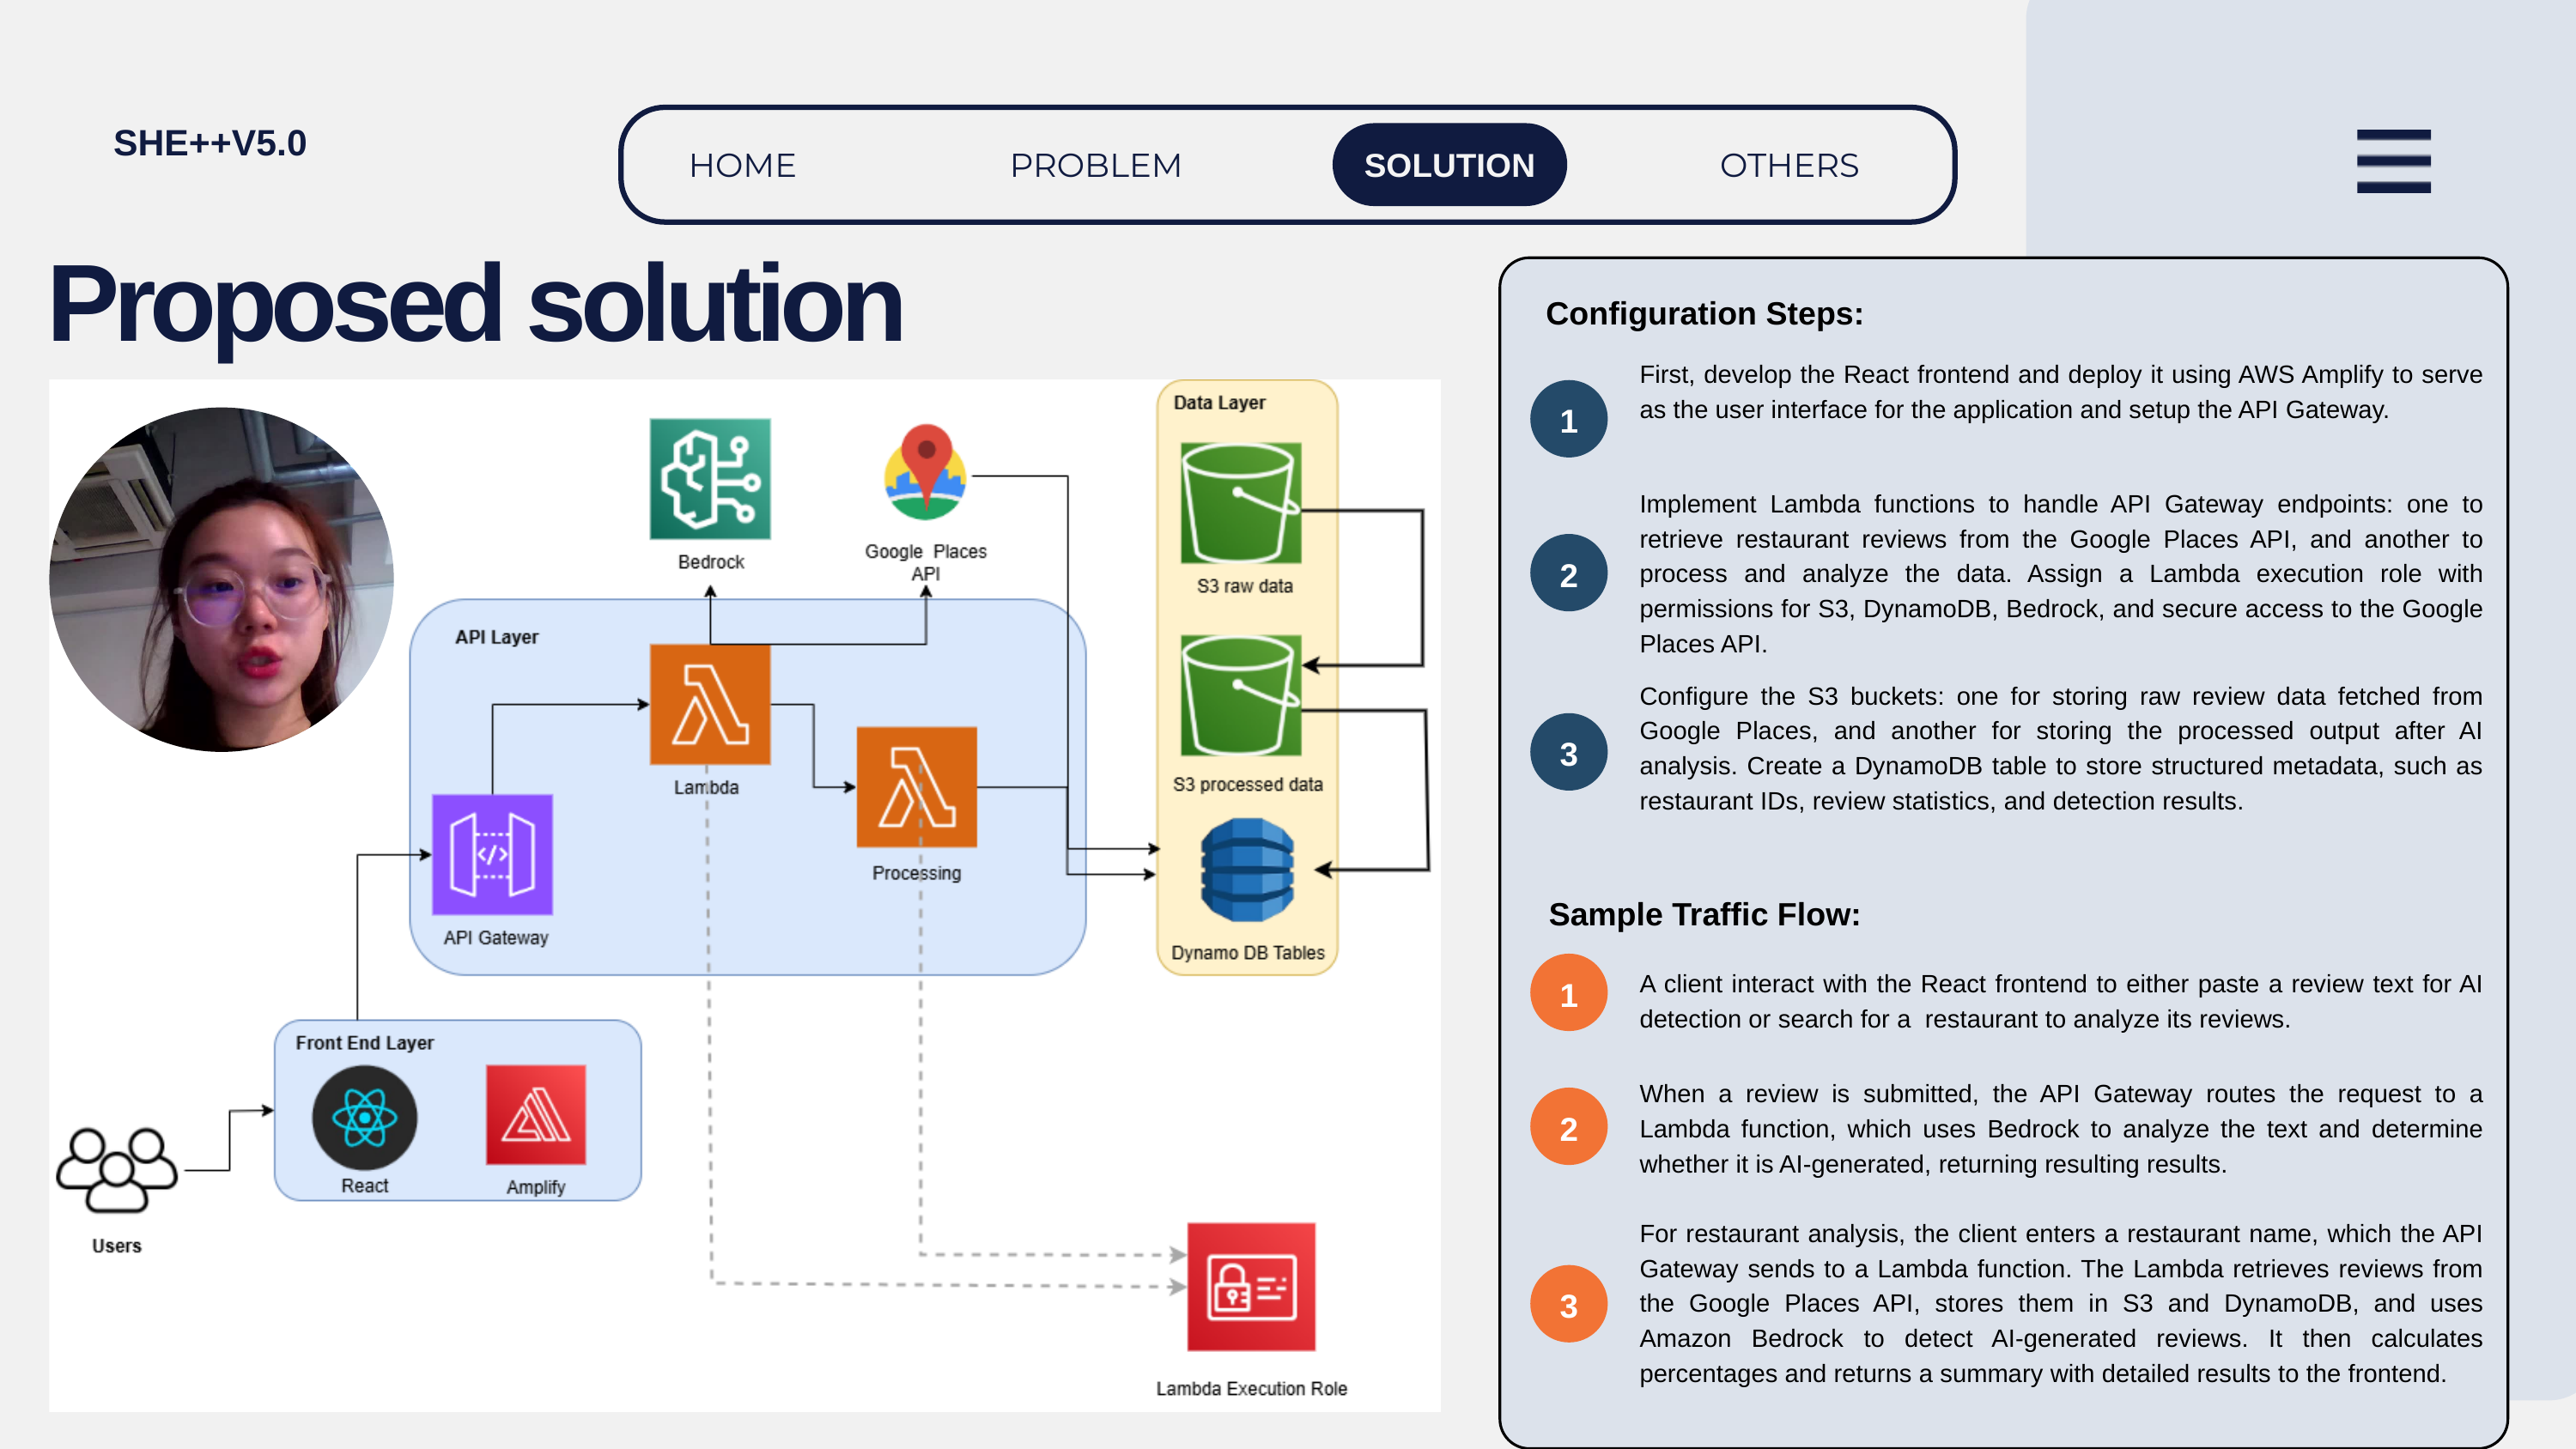

SHE++V5.0

HOME
OTHERS
PROBLEM
SOLUTION

Proposed solution
Configuration Steps:
First, develop the React frontend and deploy it using AWS Amplify to serve as the user interface for the application and setup the API Gateway.

1

Implement Lambda functions to handle API Gateway endpoints: one to retrieve restaurant reviews from the Google Places API, and another to process and analyze the data. Assign a Lambda execution role with permissions for S3, DynamoDB, Bedrock, and secure access to the Google Places API.

2
Configure the S3 buckets: one for storing raw review data fetched from Google Places, and another for storing the processed output after AI analysis. Create a DynamoDB table to store structured metadata, such as restaurant IDs, review statistics, and detection results.

3
Sample Traffic Flow:

1
A client interact with the React frontend to either paste a review text for AI detection or search for a  restaurant to analyze its reviews.
When a review is submitted, the API Gateway routes the request to a Lambda function, which uses Bedrock to analyze the text and determine whether it is AI-generated, returning resulting results.

2
For restaurant analysis, the client enters a restaurant name, which the API Gateway sends to a Lambda function. The Lambda retrieves reviews from the Google Places API, stores them in S3 and DynamoDB, and uses Amazon Bedrock to detect AI-generated reviews. It then calculates percentages and returns a summary with detailed results to the frontend.

3